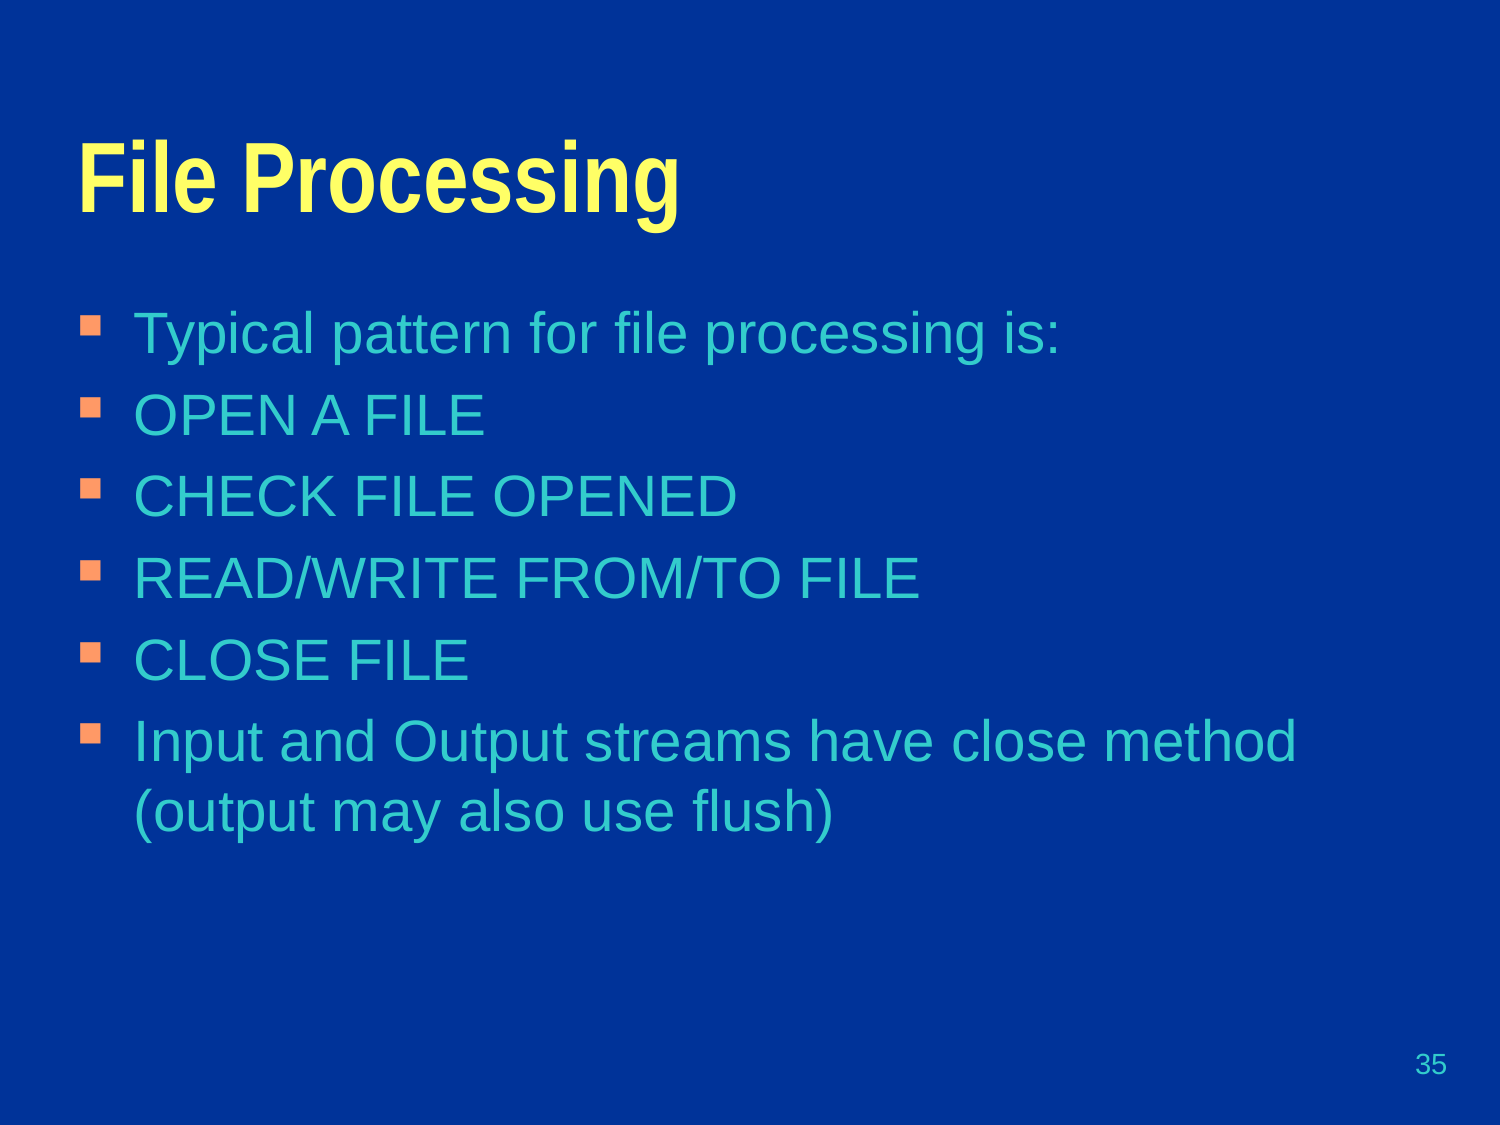

# File Processing
Typical pattern for file processing is:
OPEN A FILE
CHECK FILE OPENED
READ/WRITE FROM/TO FILE
CLOSE FILE
Input and Output streams have close method (output may also use flush)
35